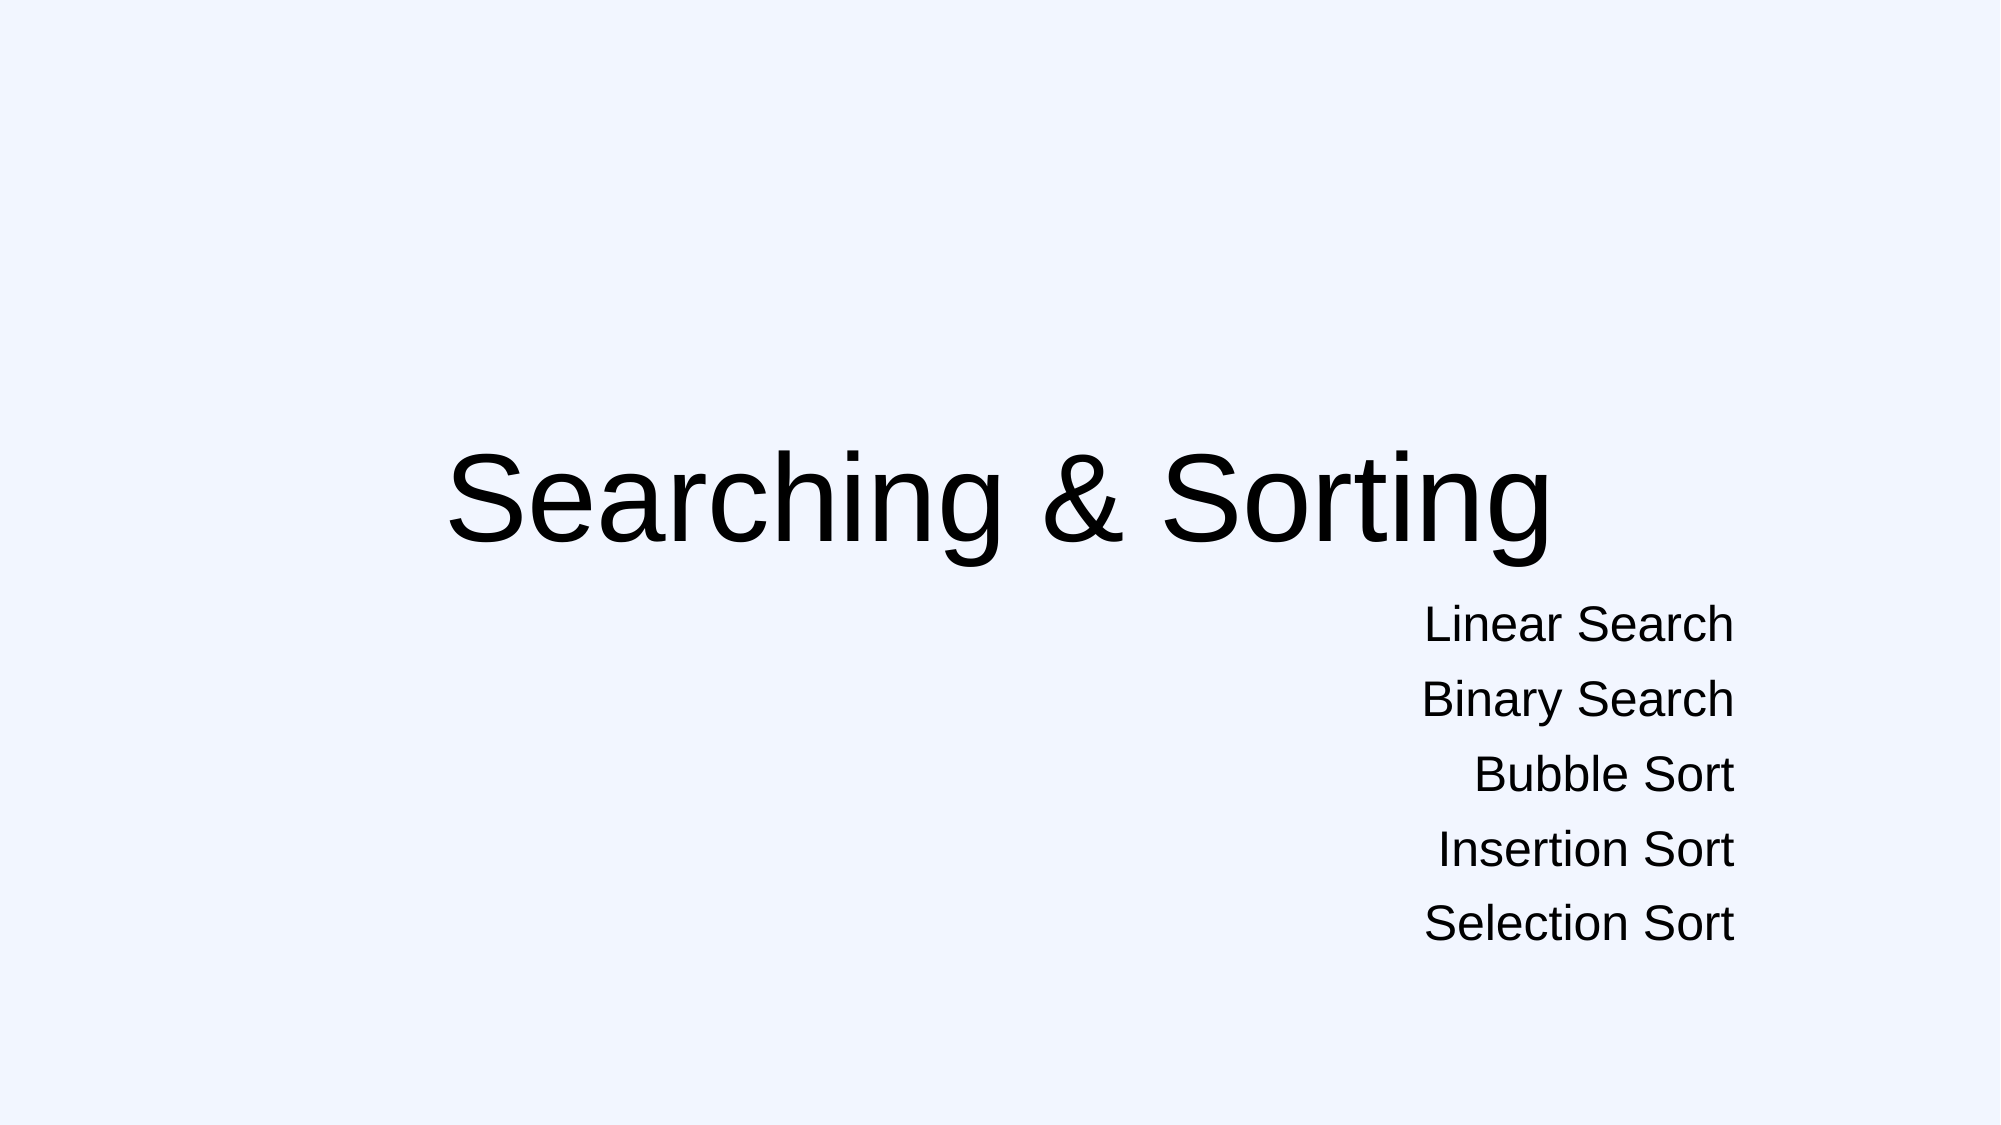

# Searching & Sorting
Linear Search
Binary Search
Bubble Sort
Insertion Sort
Selection Sort